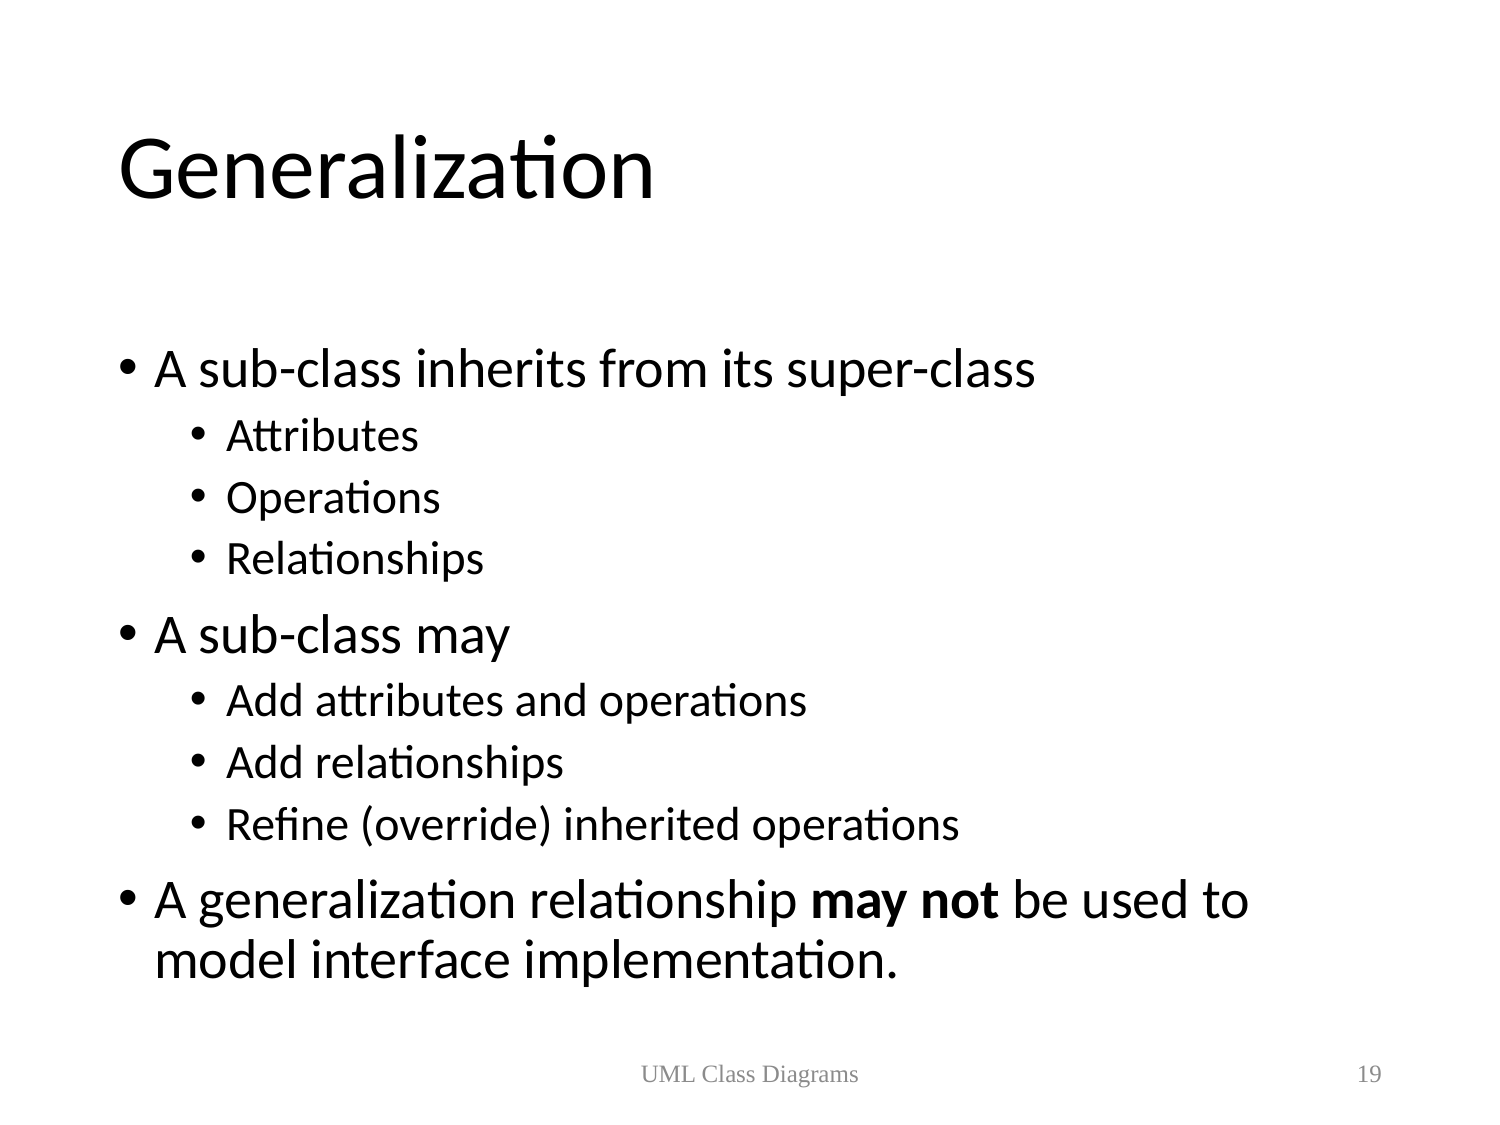

# Generalization
A sub-class inherits from its super-class
Attributes
Operations
Relationships
A sub-class may
Add attributes and operations
Add relationships
Refine (override) inherited operations
A generalization relationship may not be used to model interface implementation.
UML Class Diagrams
19